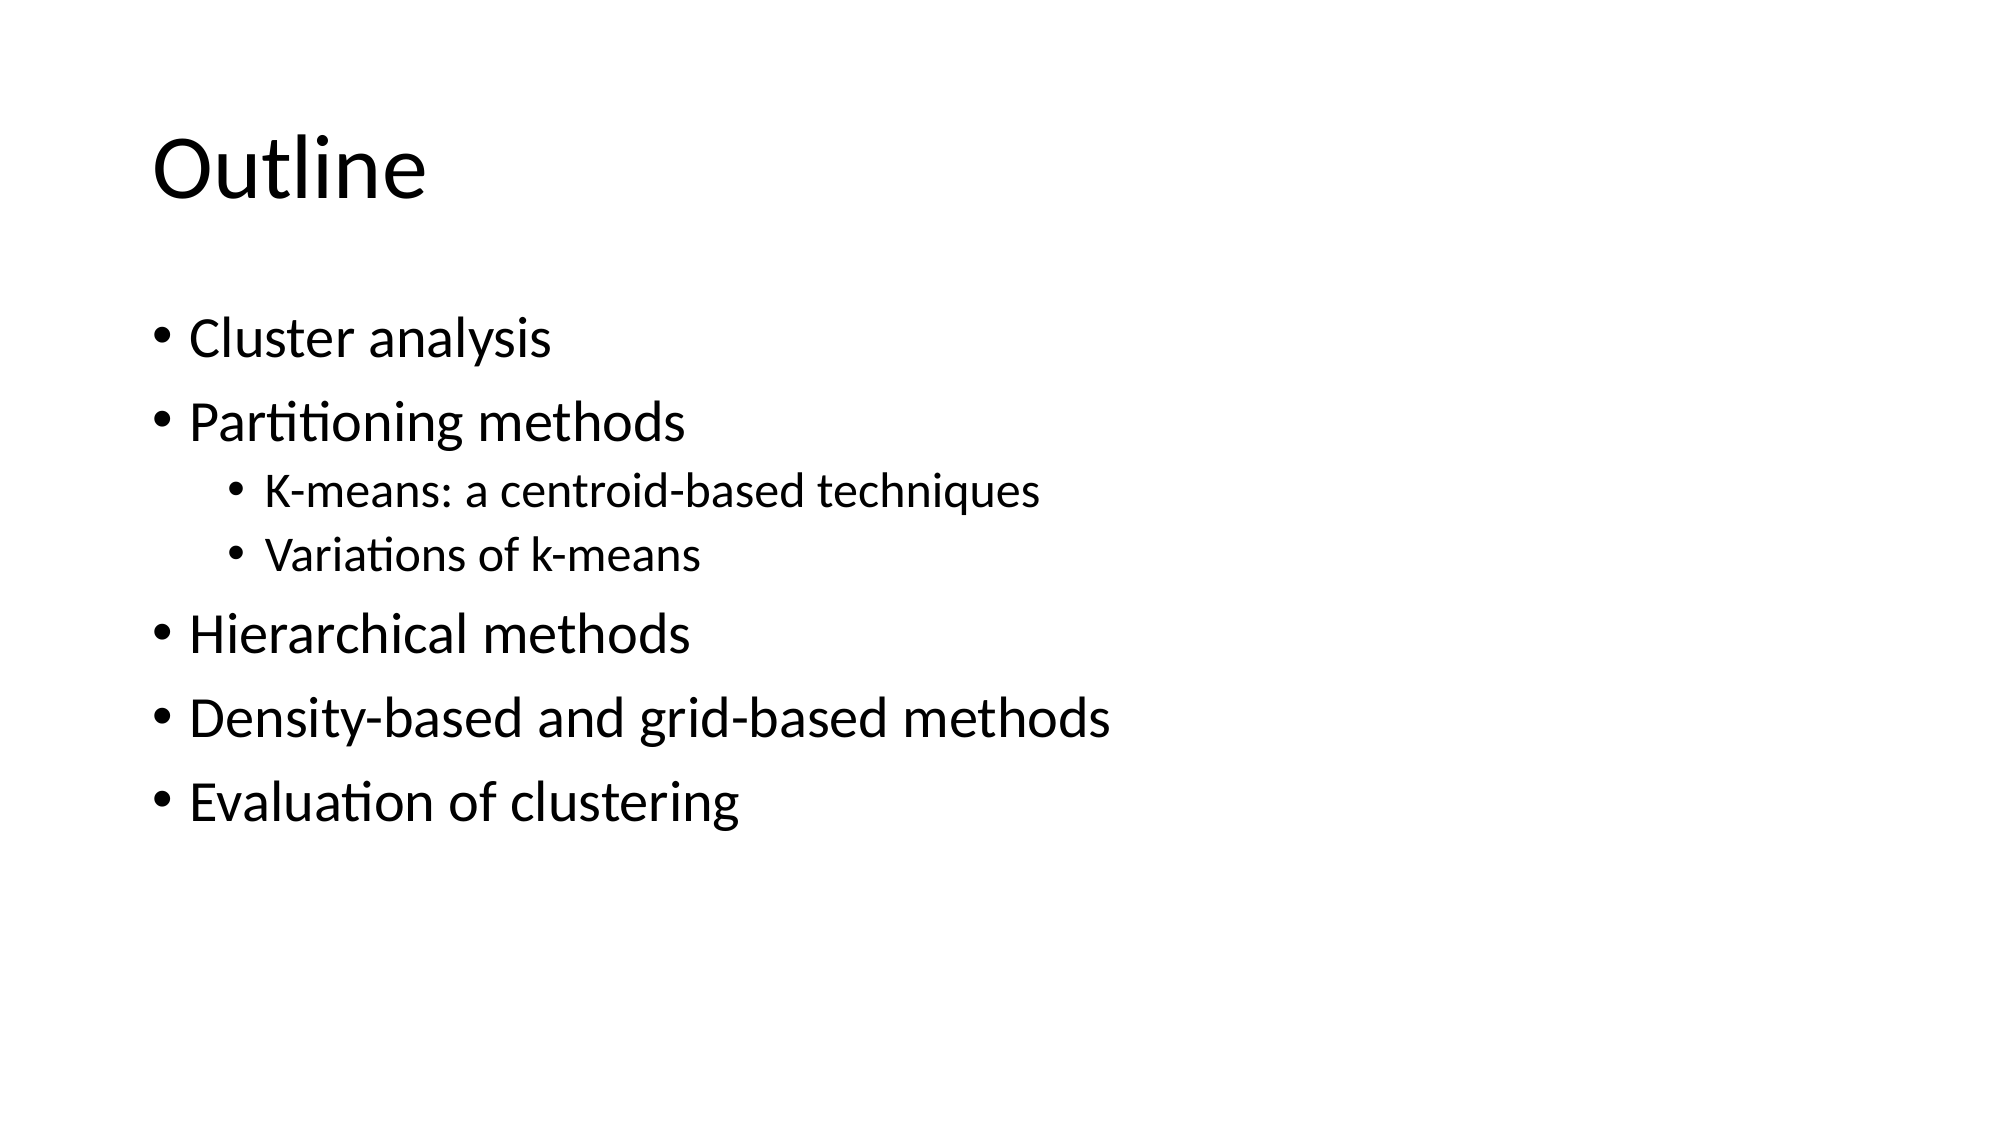

# Outline
Cluster analysis
Partitioning methods
K-means: a centroid-based techniques
Variations of k-means
Hierarchical methods
Density-based and grid-based methods
Evaluation of clustering